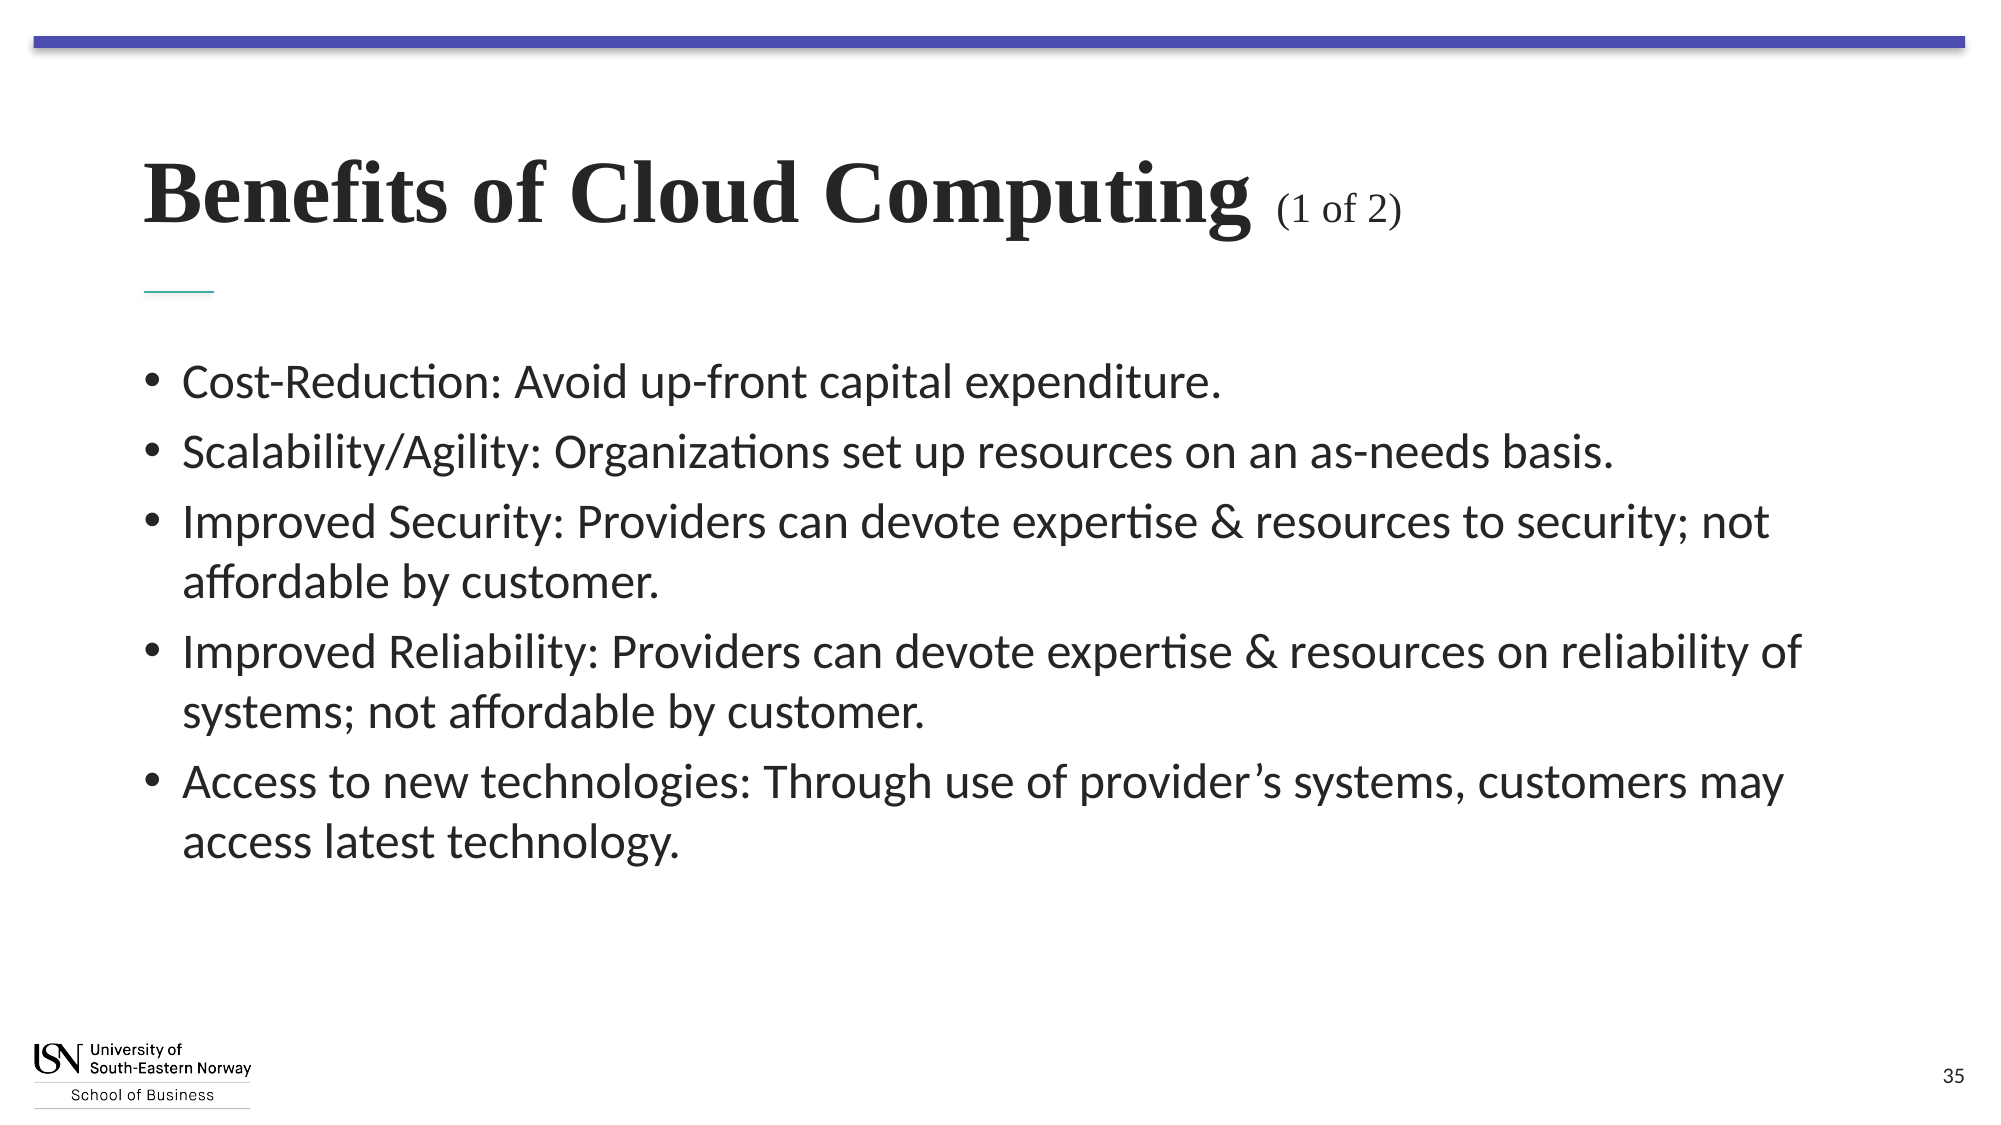

# Benefits of Cloud Computing (1 of 2)
Cost-Reduction: Avoid up-front capital expenditure.
Scalability/Agility: Organizations set up resources on an as-needs basis.
Improved Security: Providers can devote expertise & resources to security; not affordable by customer.
Improved Reliability: Providers can devote expertise & resources on reliability of systems; not affordable by customer.
Access to new technologies: Through use of provider’s systems, customers may access latest technology.
35